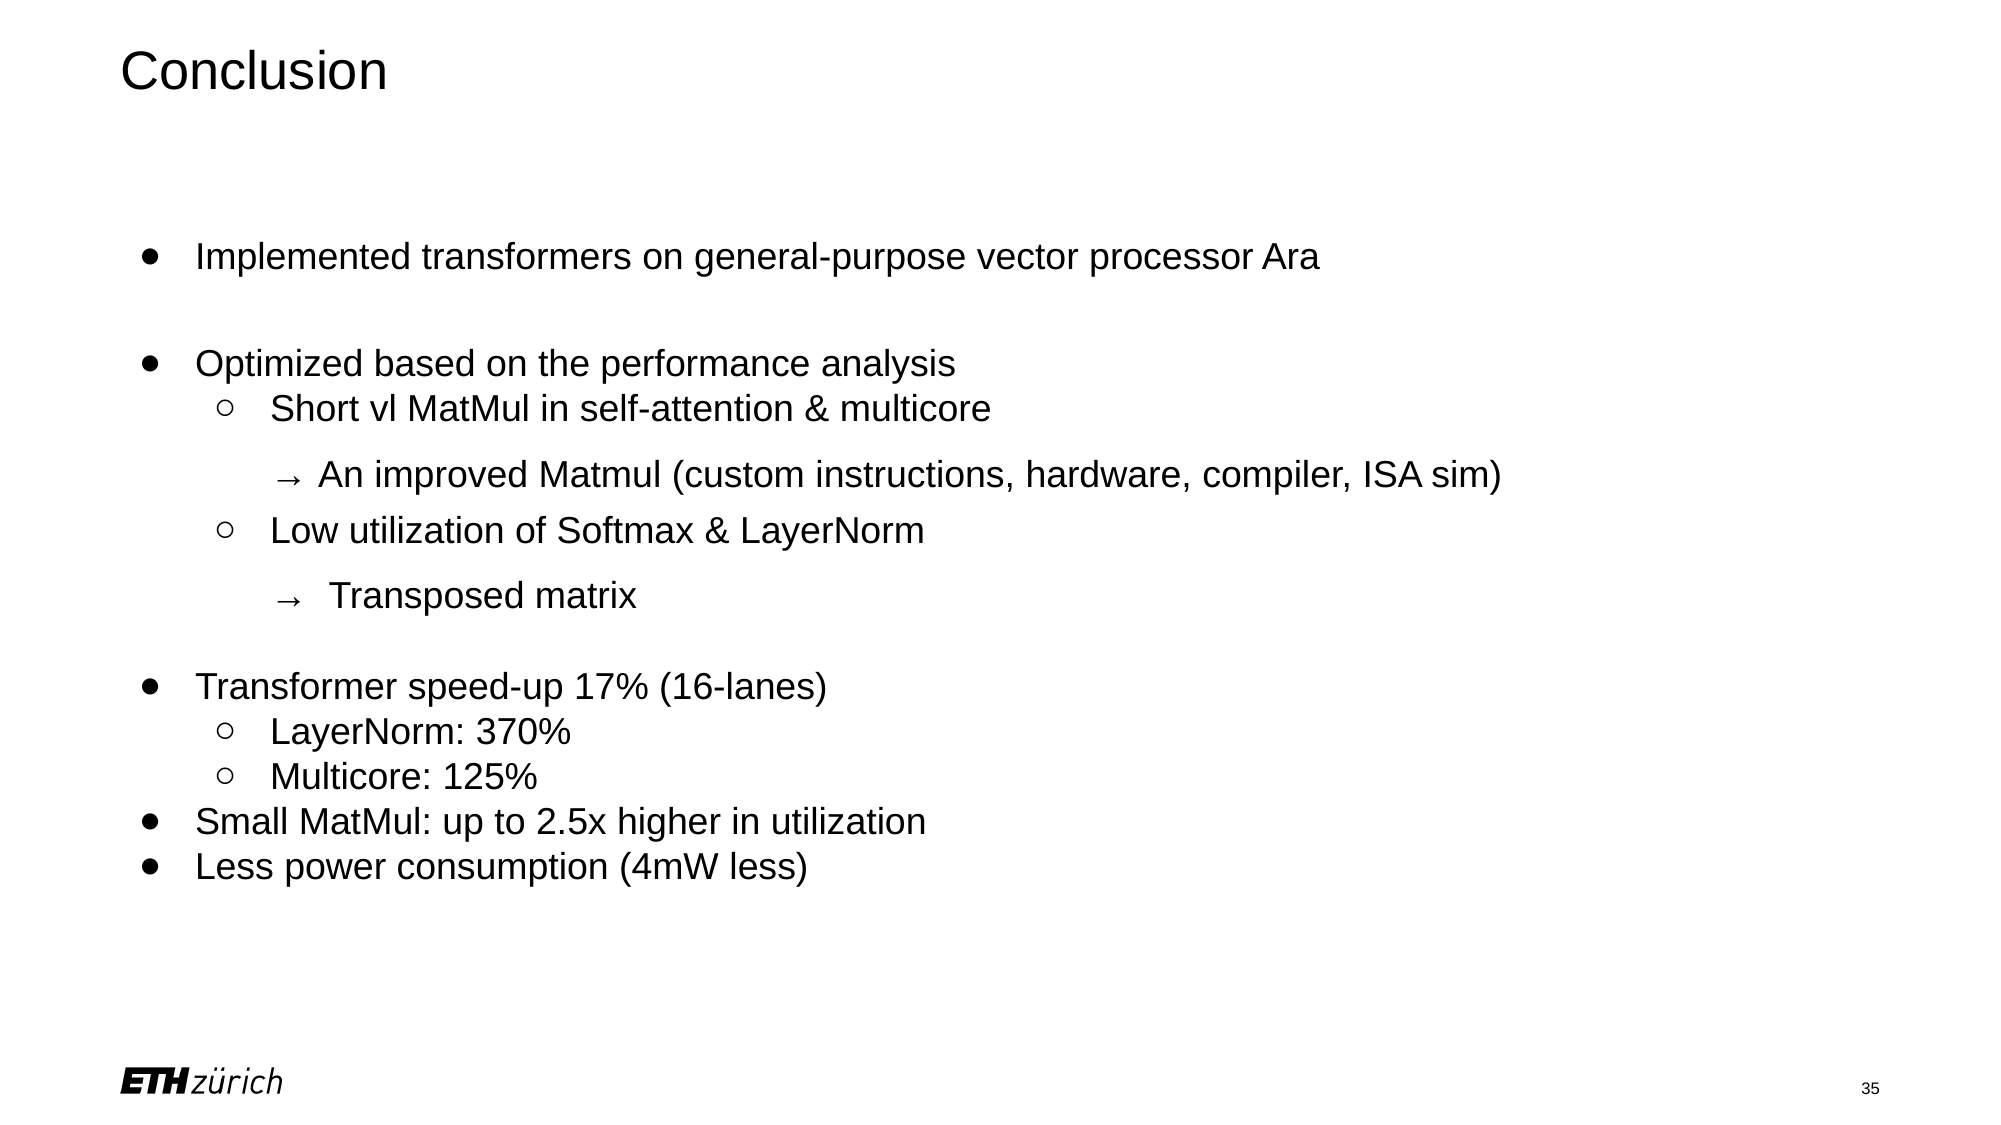

# Conclusion
Implemented transformers on general-purpose vector processor Ara
Optimized based on the performance analysis
Short vl MatMul in self-attention & multicore
→ An improved Matmul (custom instructions, hardware, compiler, ISA sim)
Low utilization of Softmax & LayerNorm
→  Transposed matrix
Transformer speed-up 17% (16-lanes)
LayerNorm: 370%
Multicore: 125%
Small MatMul: up to 2.5x higher in utilization
Less power consumption (4mW less)
35